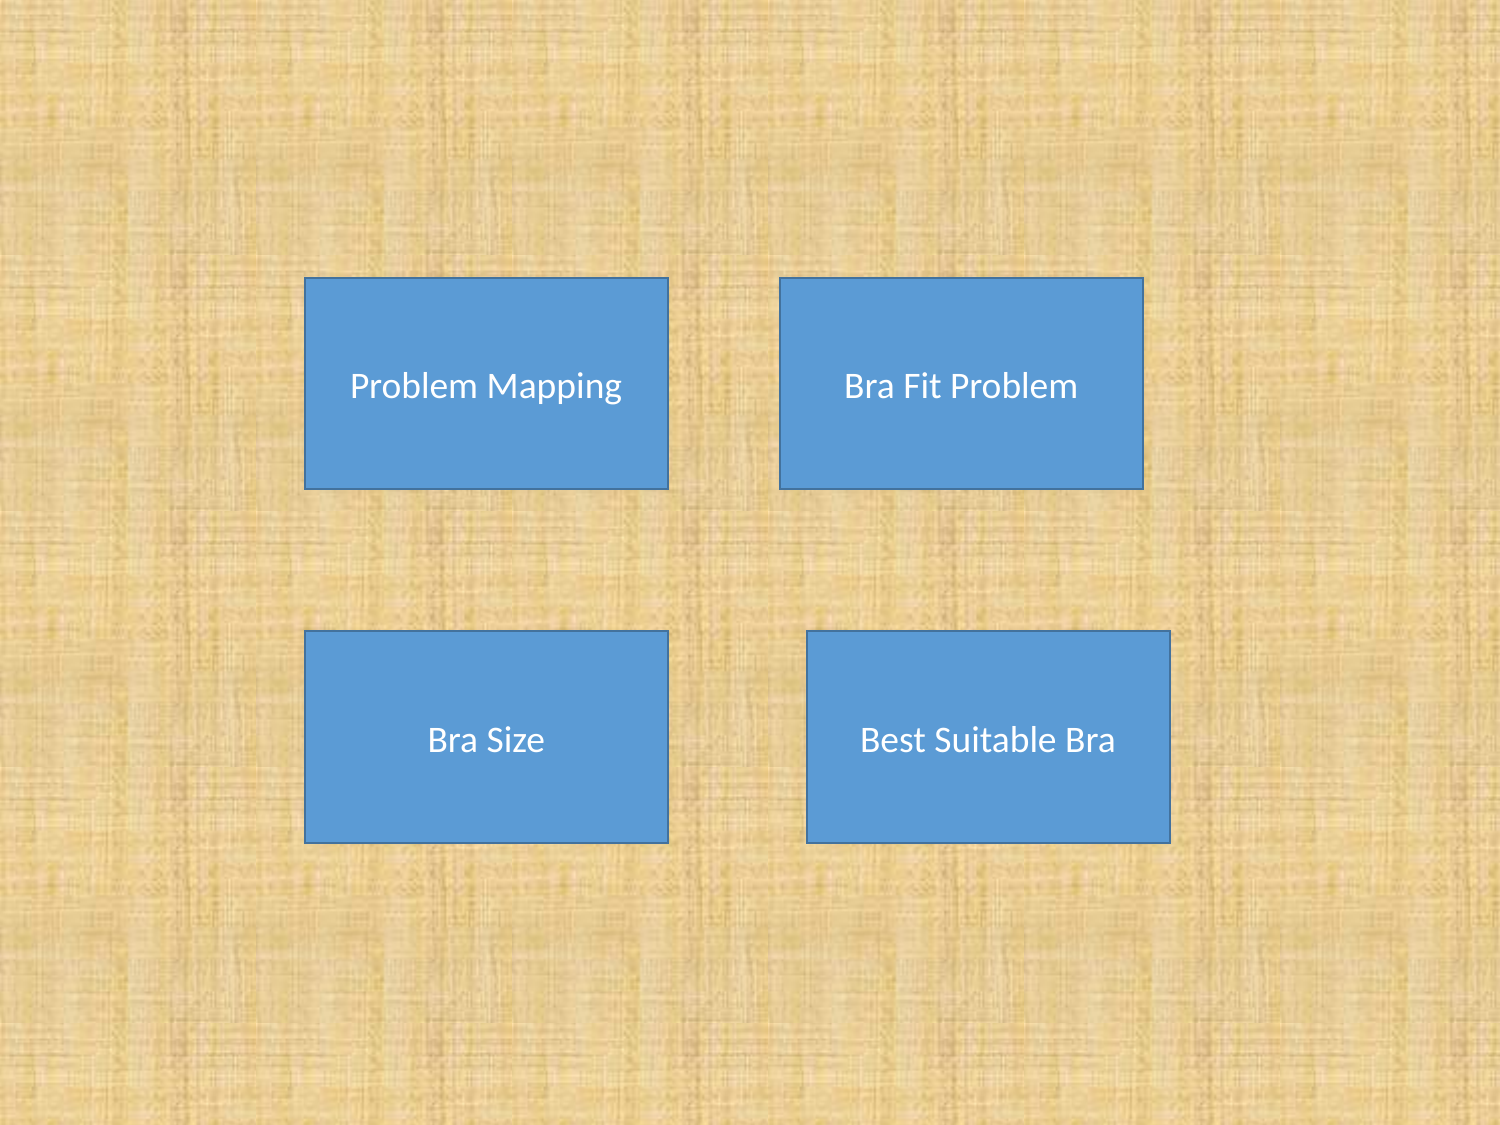

Problem Mapping
Bra Fit Problem
Bra Size
Best Suitable Bra